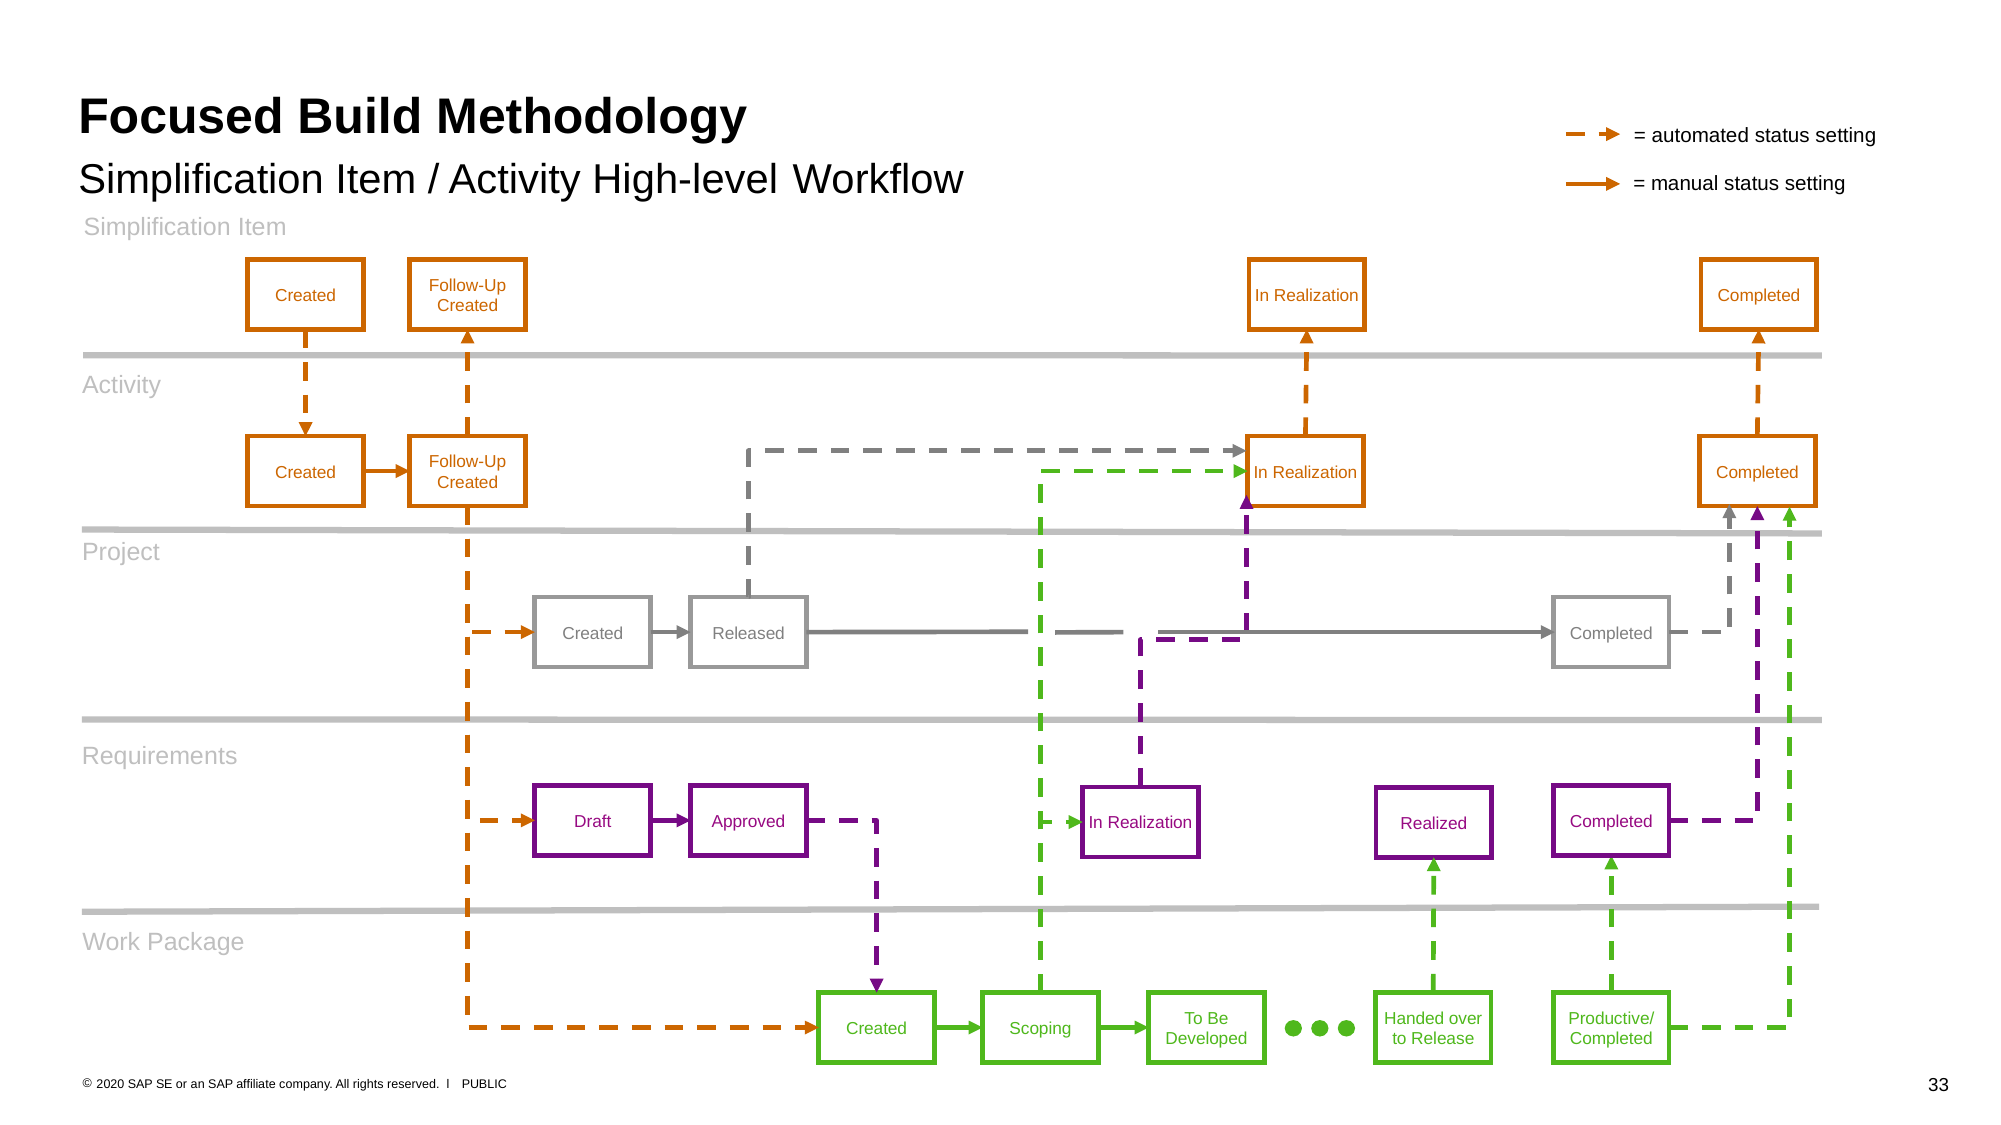

Focused Build Methodology
Simplification Item / Activity High-level Workflow
= automated status setting
= manual status setting
Simplification Item
Created
Follow-Up Created
In Realization
Completed
Activity
Created
Follow-Up Created
In Realization
Completed
Project
Created
Released
Completed
Requirements
Draft
Approved
Completed
In Realization
Realized
Work Package
Created
Scoping
To Be Developed
Handed over to Release
Productive/
Completed